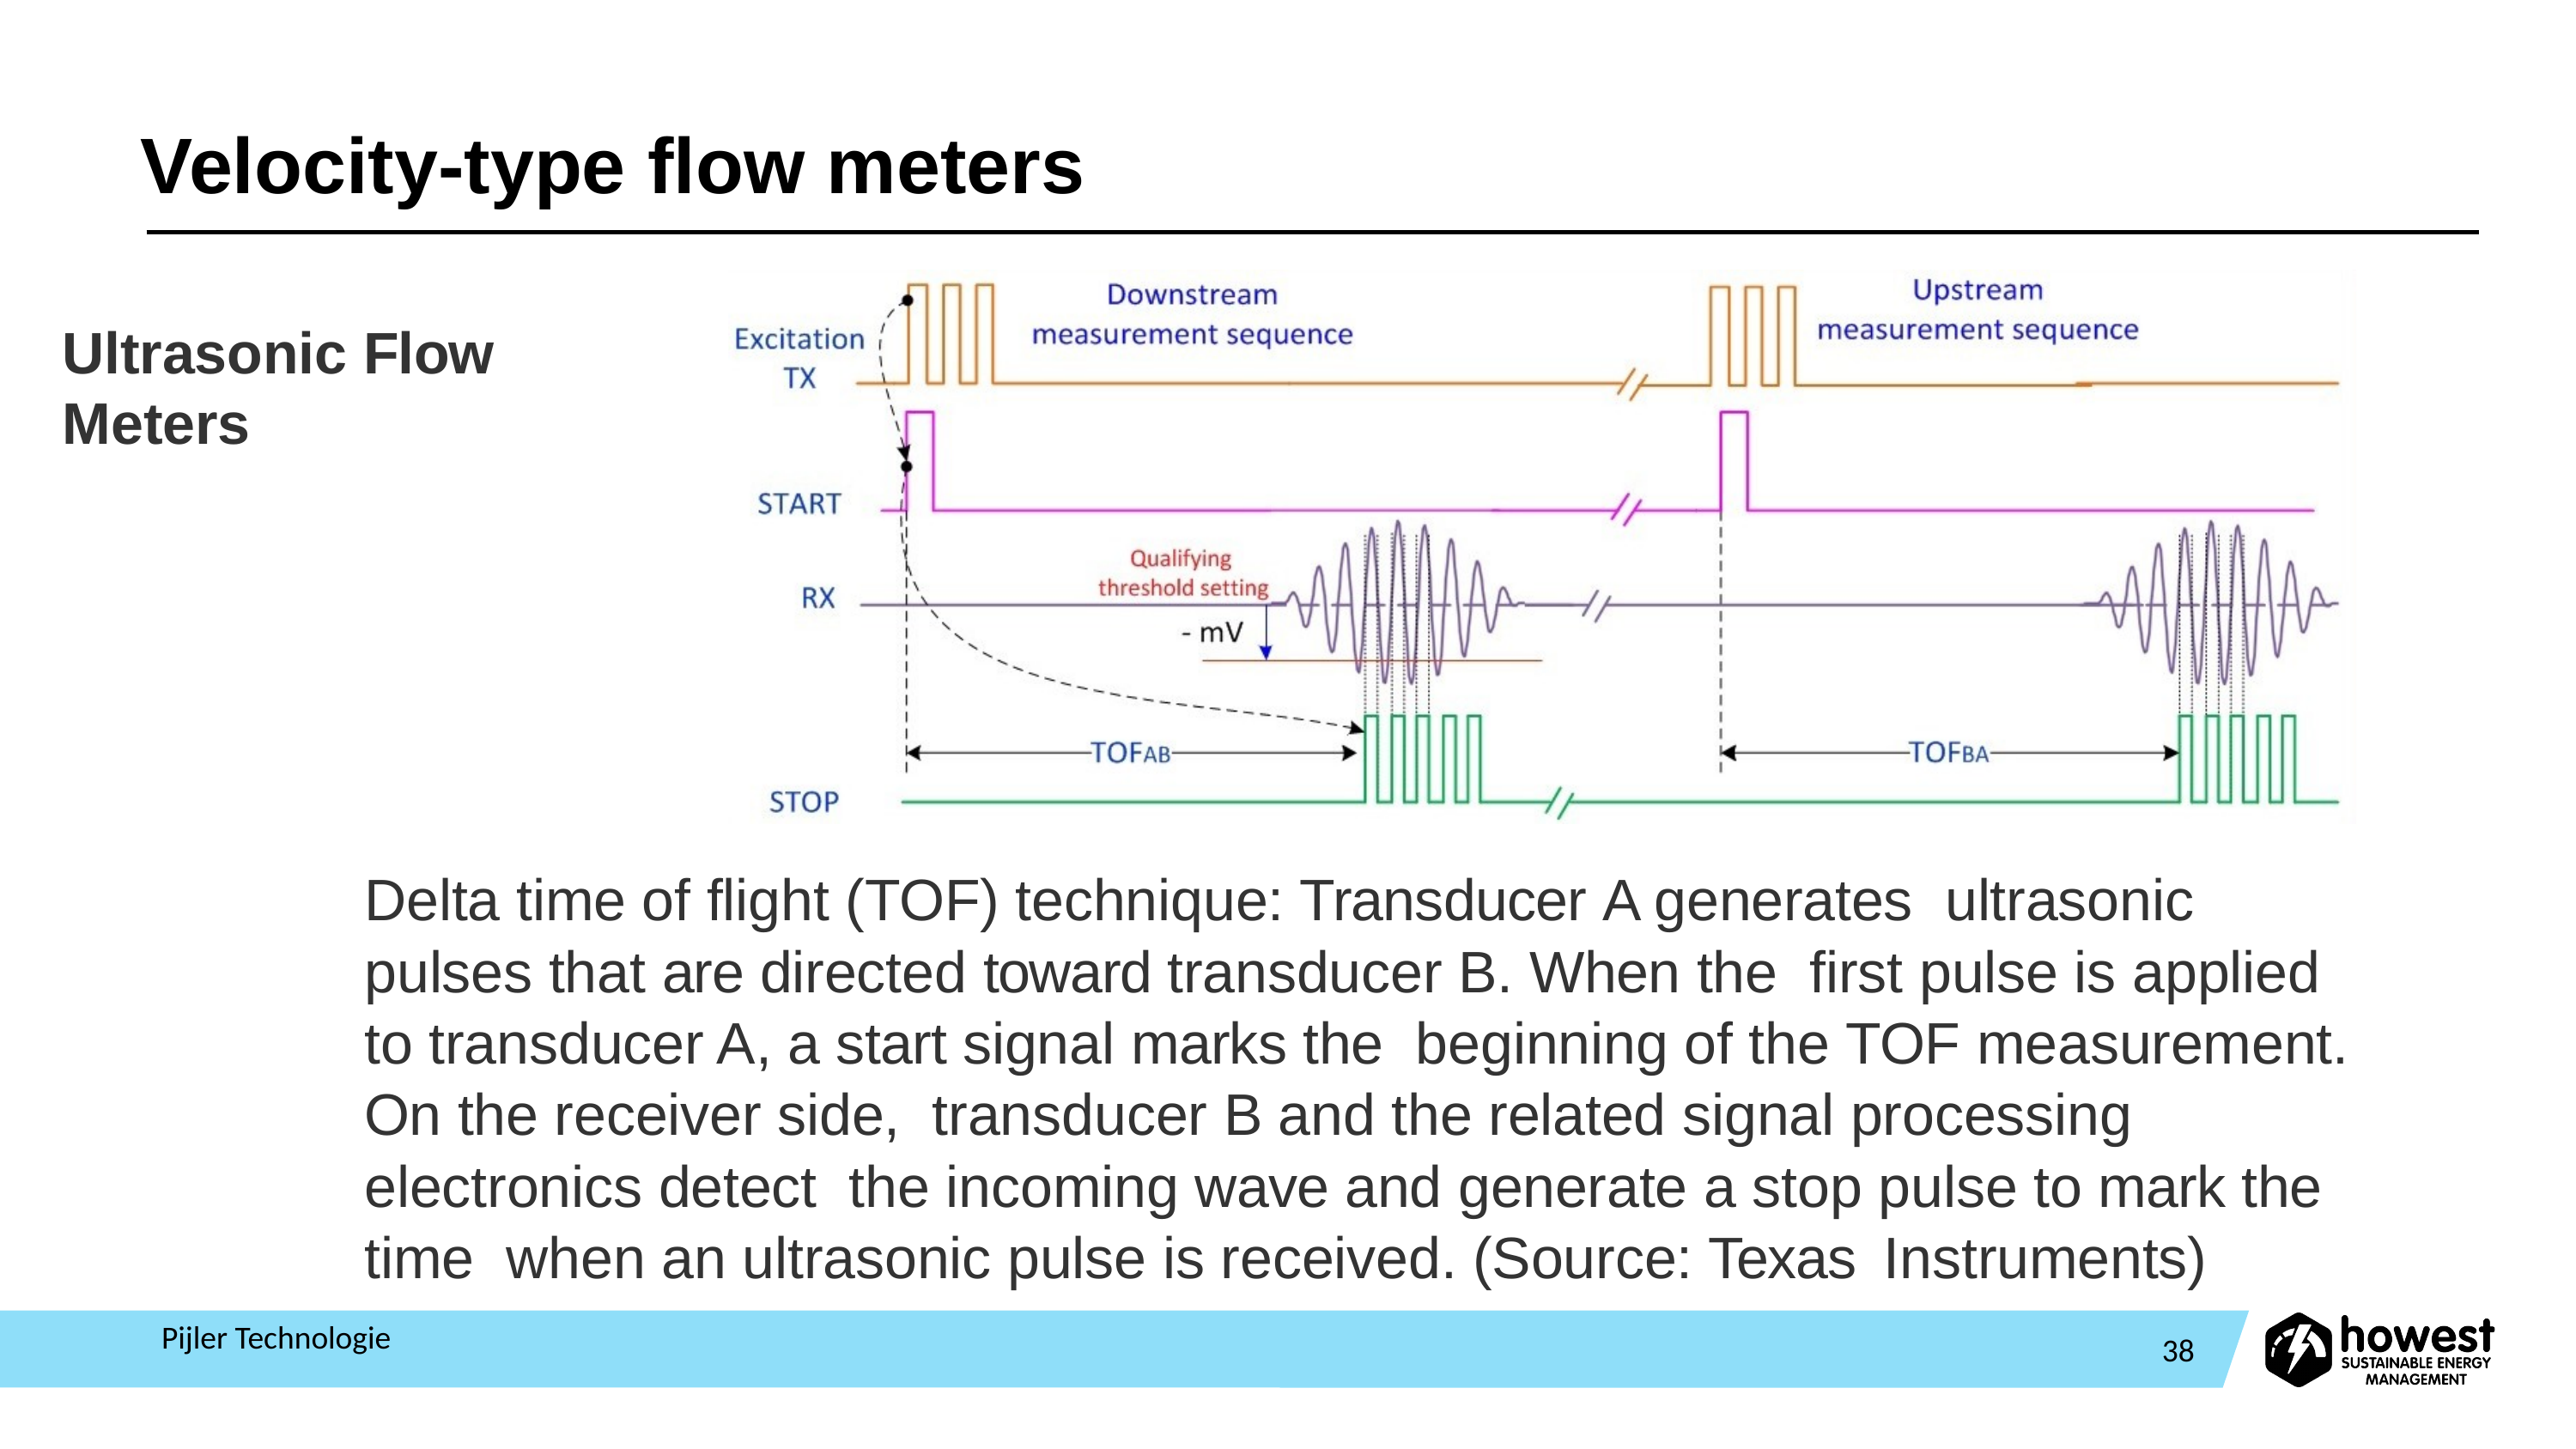

# Velocity-type flow meters

Ultrasonic Flow Meters
Delta time of flight (TOF) technique: Transducer A generates  ultrasonic pulses that are directed toward transducer B. When the  first pulse is applied to transducer A, a start signal marks the  beginning of the TOF measurement. On the receiver side,  transducer B and the related signal processing electronics detect  the incoming wave and generate a stop pulse to mark the time  when an ultrasonic pulse is received. (Source: Texas Instruments)
Pijler Technologie
38